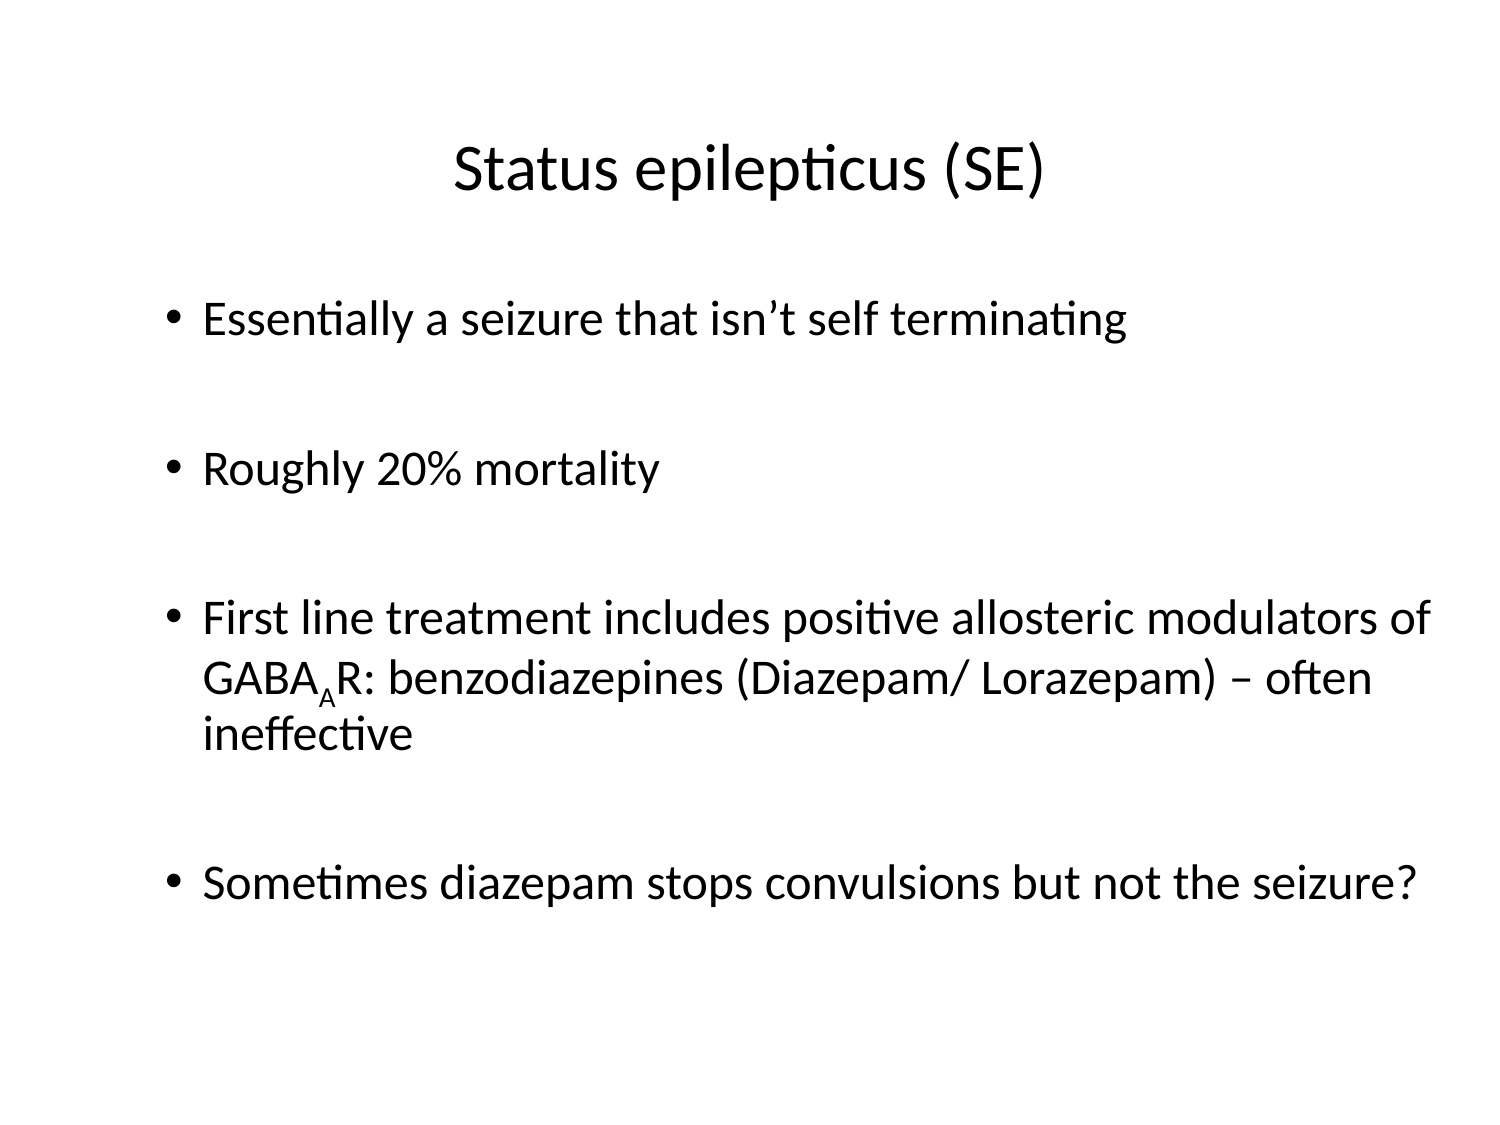

# Status epilepticus (SE)
Essentially a seizure that isn’t self terminating

Roughly 20% mortality

First line treatment includes positive allosteric modulators of GABAAR: benzodiazepines (Diazepam/ Lorazepam) – often ineffective

Sometimes diazepam stops convulsions but not the seizure?